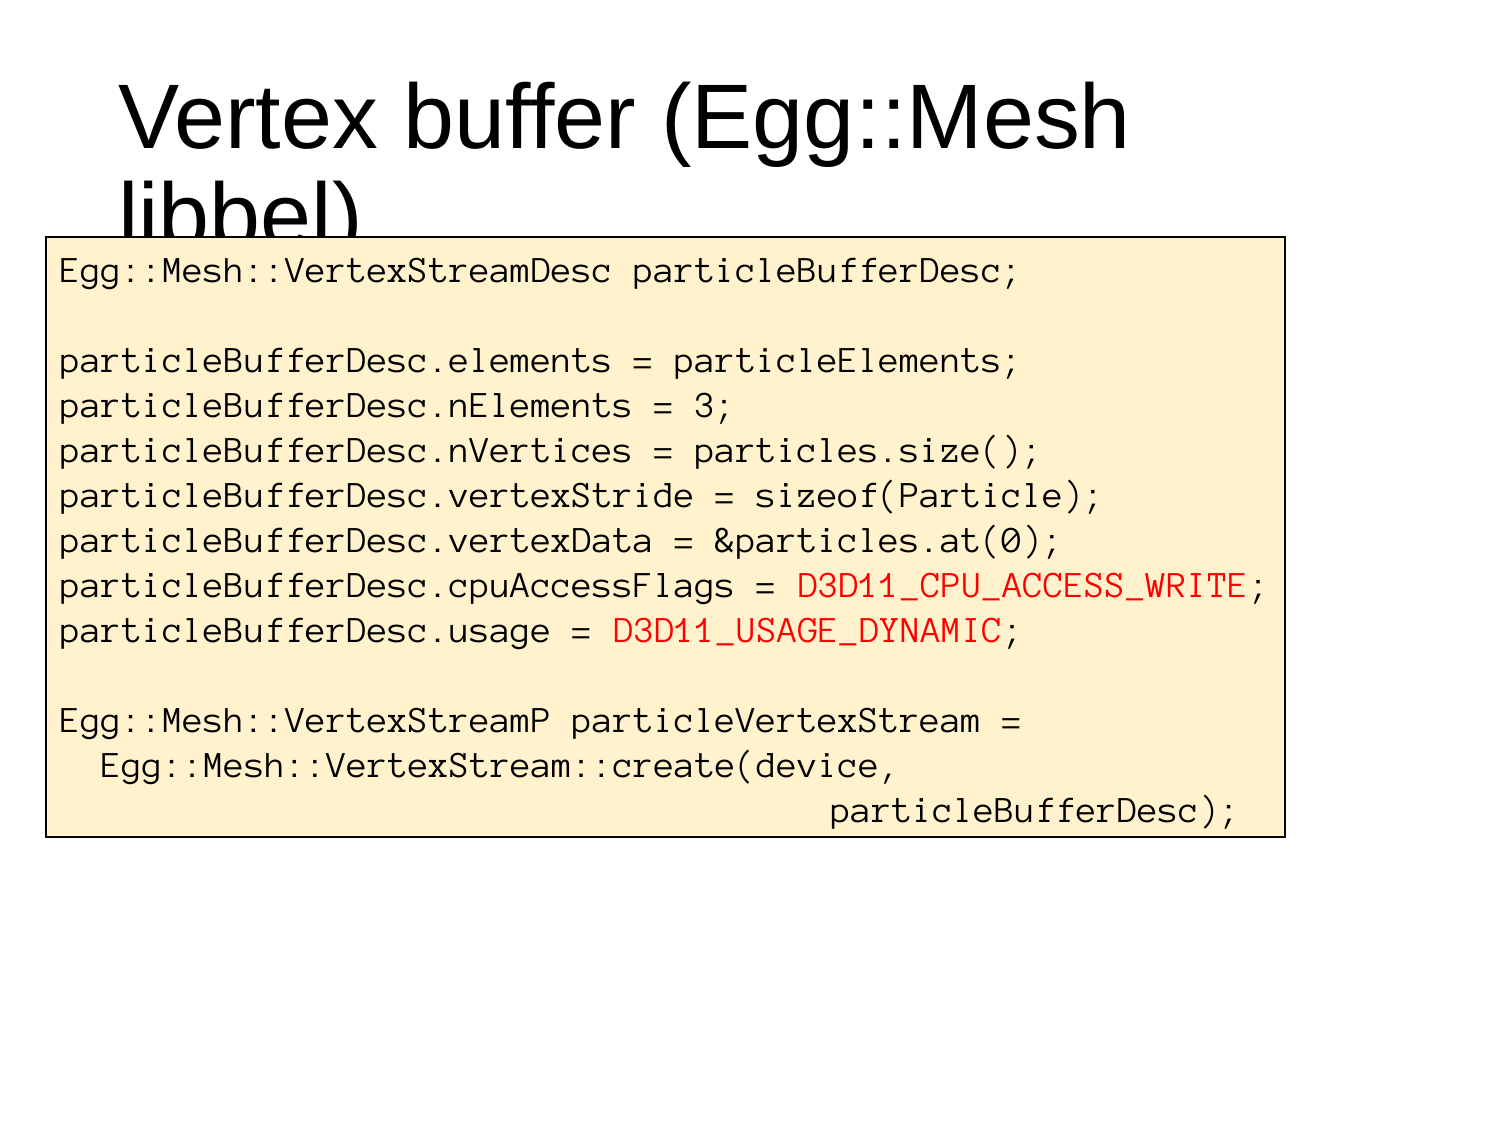

# Vertex buffer (Egg::Mesh libbel)
Egg::Mesh::VertexStreamDesc particleBufferDesc;

particleBufferDesc.elements = particleElements;
particleBufferDesc.nElements = 3;
particleBufferDesc.nVertices = particles.size();
particleBufferDesc.vertexStride = sizeof(Particle);
particleBufferDesc.vertexData = &particles.at(0);
particleBufferDesc.cpuAccessFlags = D3D11_CPU_ACCESS_WRITE;
particleBufferDesc.usage = D3D11_USAGE_DYNAMIC;

Egg::Mesh::VertexStreamP particleVertexStream =
  Egg::Mesh::VertexStream::create(device,
					 particleBufferDesc);